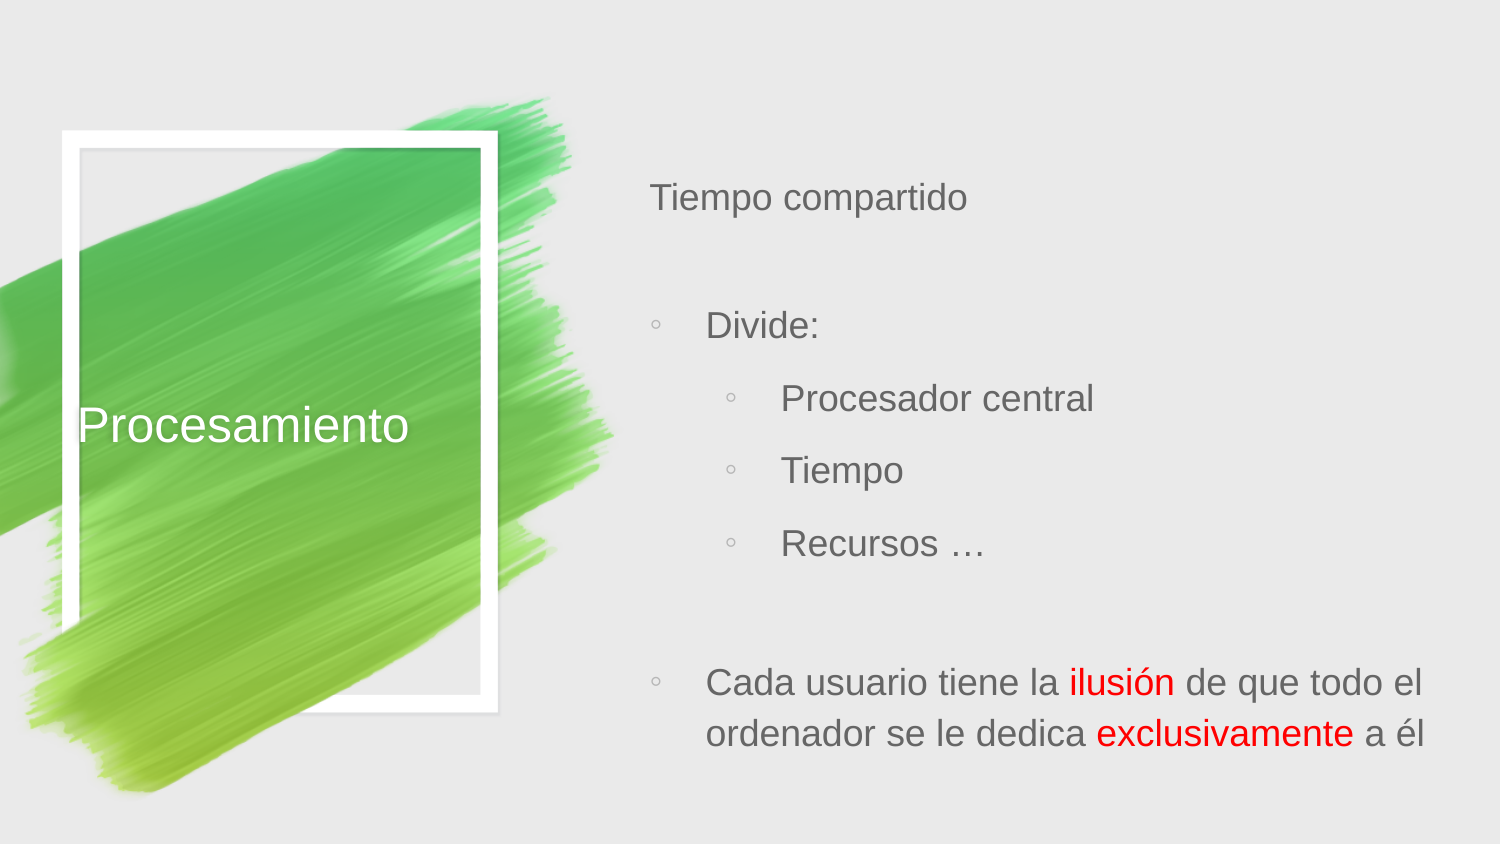

Tiempo compartido

Divide:
Procesador central
Tiempo
Recursos …

Cada usuario tiene la ilusión de que todo el ordenador se le dedica exclusivamente a él
# Procesamiento